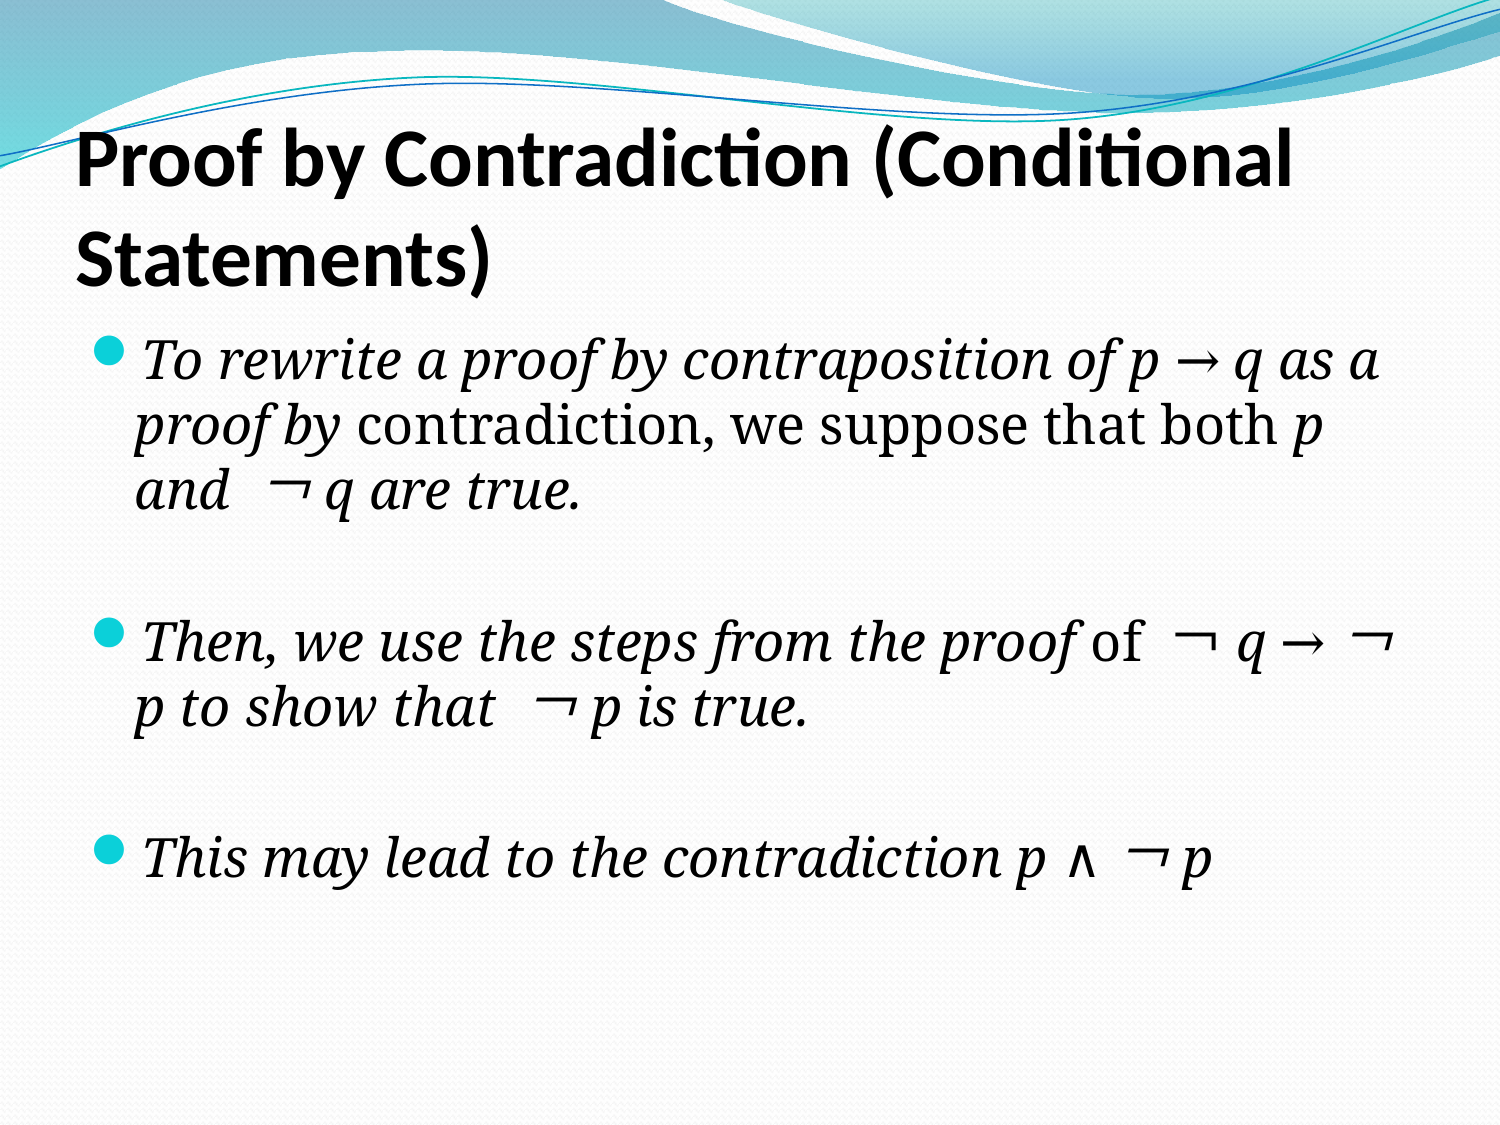

# Proof by Contradiction (Conditional Statements)
To rewrite a proof by contraposition of p → q as a proof by contradiction, we suppose that both p and ￢q are true.

Then, we use the steps from the proof of ￢q →￢p to show that ￢p is true.

This may lead to the contradiction p ∧￢p